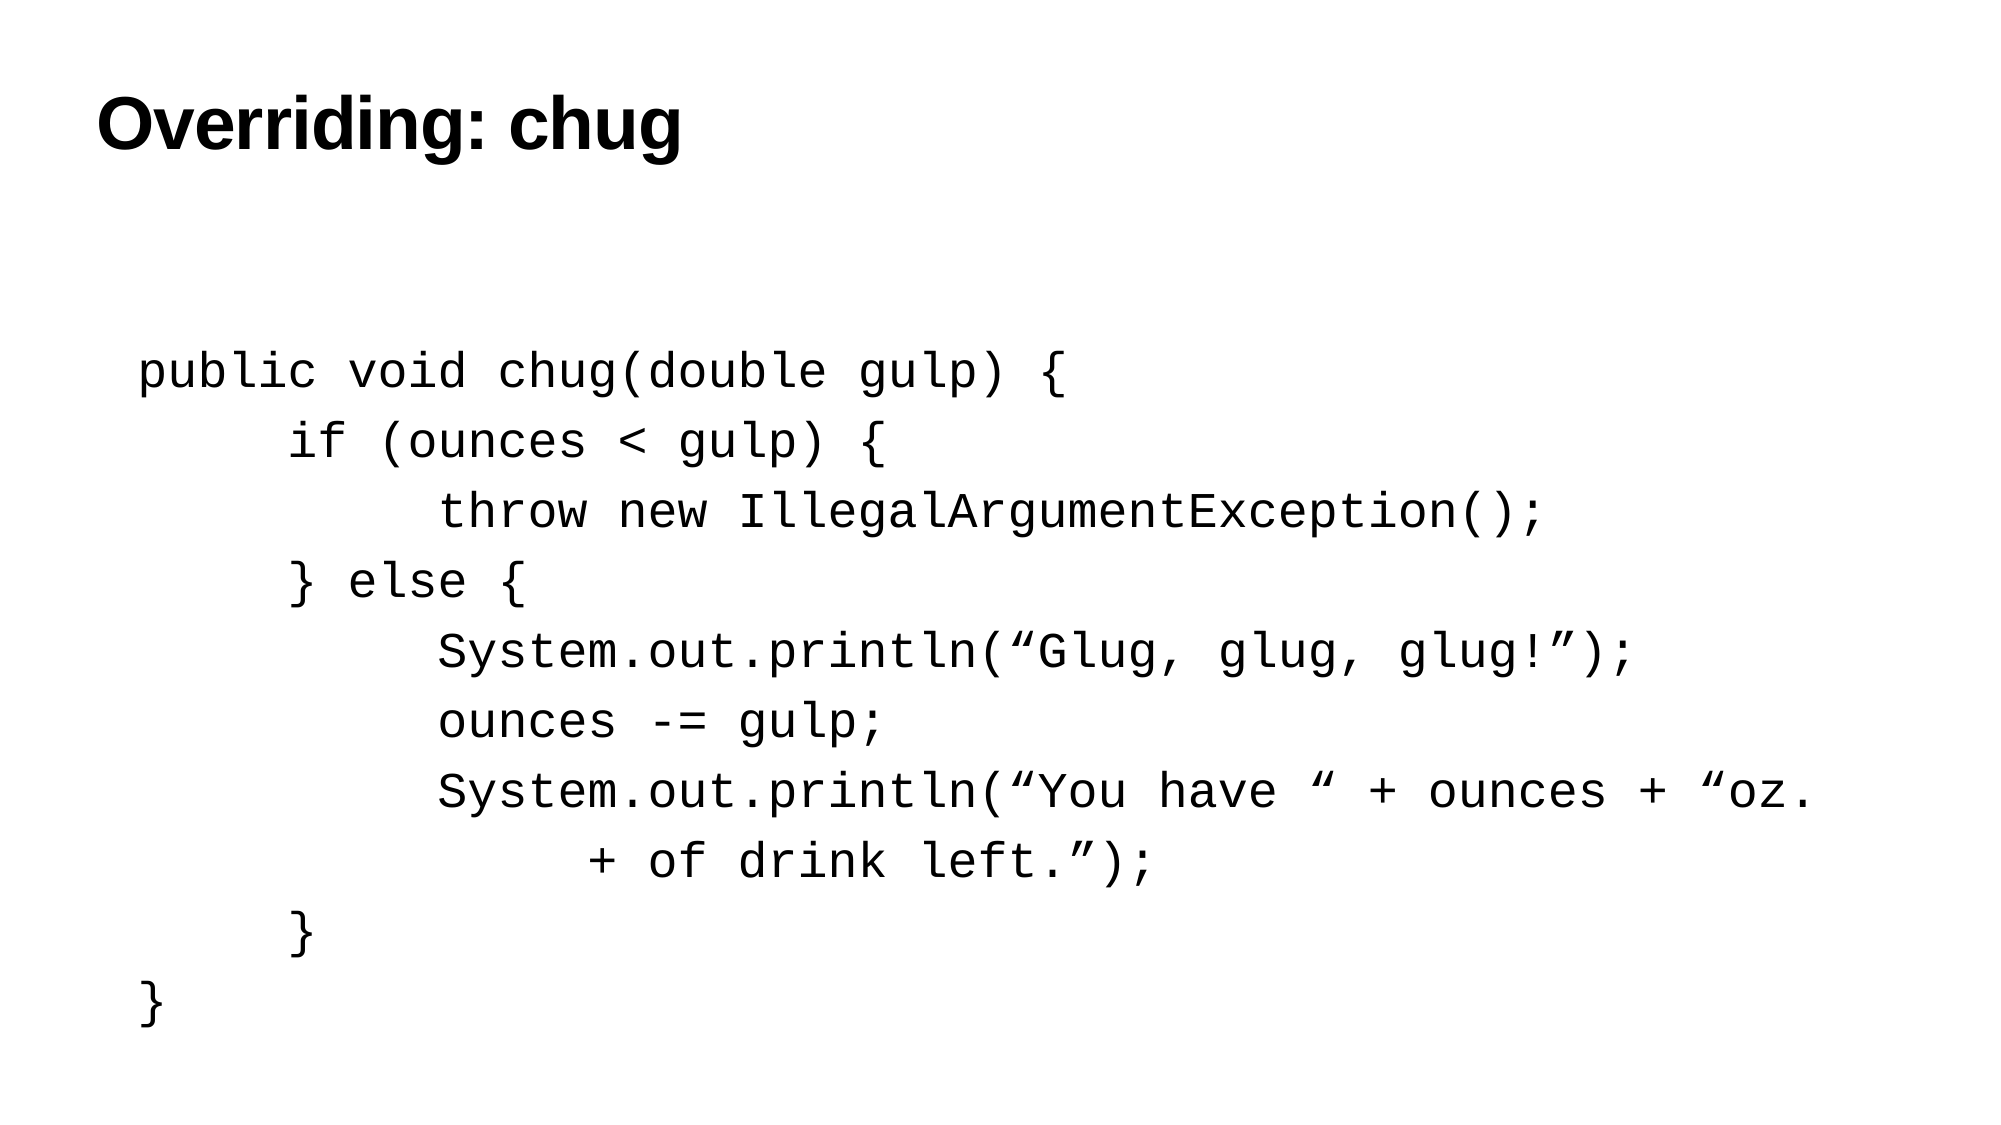

# Overriding: chug
public void chug(double gulp) {
	if (ounces < gulp) {
		throw new IllegalArgumentException();
	} else {
		System.out.println(“Glug, glug, glug!”);
		ounces -= gulp;
		System.out.println(“You have “ + ounces + “oz.
			+ of drink left.”);
	}
}